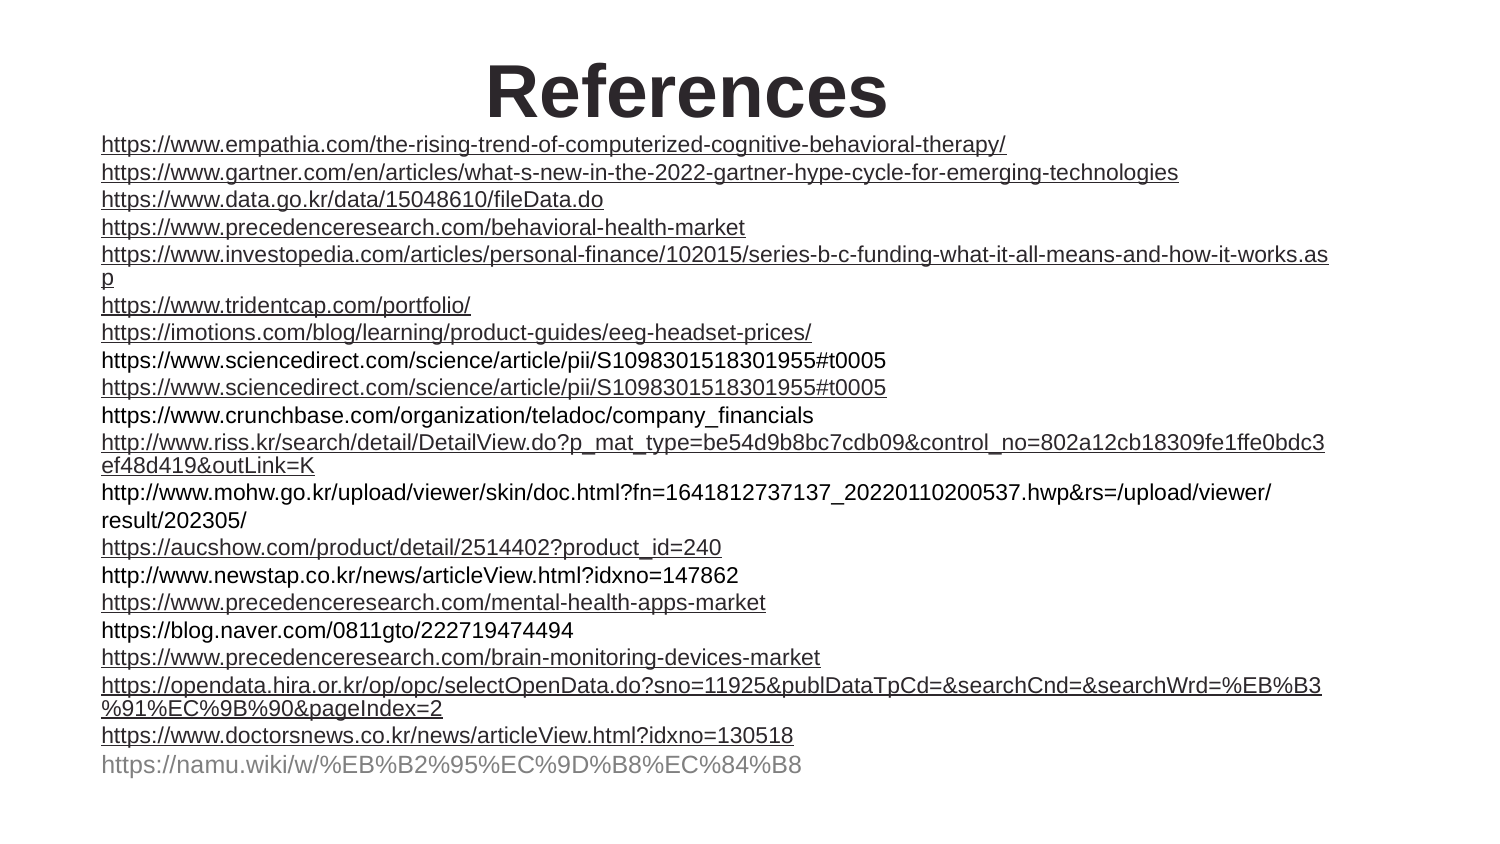

# References
https://www.empathia.com/the-rising-trend-of-computerized-cognitive-behavioral-therapy/
https://www.gartner.com/en/articles/what-s-new-in-the-2022-gartner-hype-cycle-for-emerging-technologies
https://www.data.go.kr/data/15048610/fileData.do
https://www.precedenceresearch.com/behavioral-health-market
https://www.investopedia.com/articles/personal-finance/102015/series-b-c-funding-what-it-all-means-and-how-it-works.asp
https://www.tridentcap.com/portfolio/
https://imotions.com/blog/learning/product-guides/eeg-headset-prices/
https://www.sciencedirect.com/science/article/pii/S1098301518301955#t0005
https://www.sciencedirect.com/science/article/pii/S1098301518301955#t0005
https://www.crunchbase.com/organization/teladoc/company_financials
http://www.riss.kr/search/detail/DetailView.do?p_mat_type=be54d9b8bc7cdb09&control_no=802a12cb18309fe1ffe0bdc3ef48d419&outLink=K
http://www.mohw.go.kr/upload/viewer/skin/doc.html?fn=1641812737137_20220110200537.hwp&rs=/upload/viewer/result/202305/
https://aucshow.com/product/detail/2514402?product_id=240
http://www.newstap.co.kr/news/articleView.html?idxno=147862
https://www.precedenceresearch.com/mental-health-apps-market
https://blog.naver.com/0811gto/222719474494
https://www.precedenceresearch.com/brain-monitoring-devices-market
https://opendata.hira.or.kr/op/opc/selectOpenData.do?sno=11925&publDataTpCd=&searchCnd=&searchWrd=%EB%B3%91%EC%9B%90&pageIndex=2
https://www.doctorsnews.co.kr/news/articleView.html?idxno=130518
https://namu.wiki/w/%EB%B2%95%EC%9D%B8%EC%84%B8